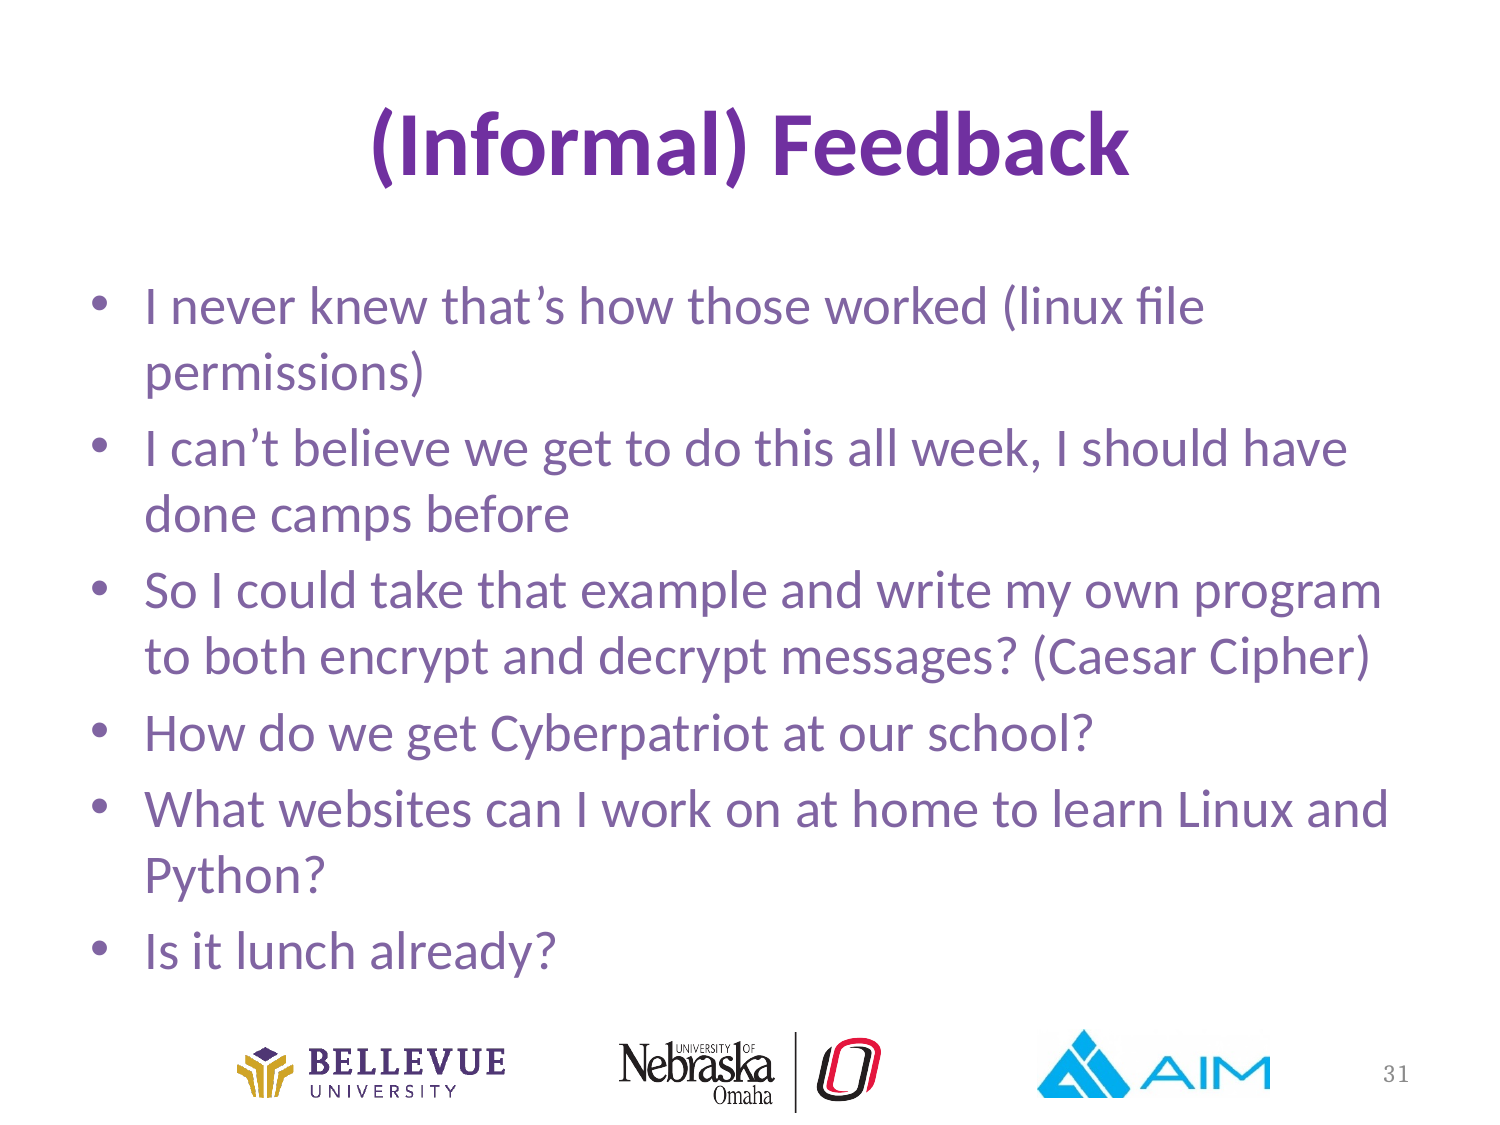

# (Informal) Feedback
I never knew that’s how those worked (linux file permissions)
I can’t believe we get to do this all week, I should have done camps before
So I could take that example and write my own program to both encrypt and decrypt messages? (Caesar Cipher)
How do we get Cyberpatriot at our school?
What websites can I work on at home to learn Linux and Python?
Is it lunch already?

31